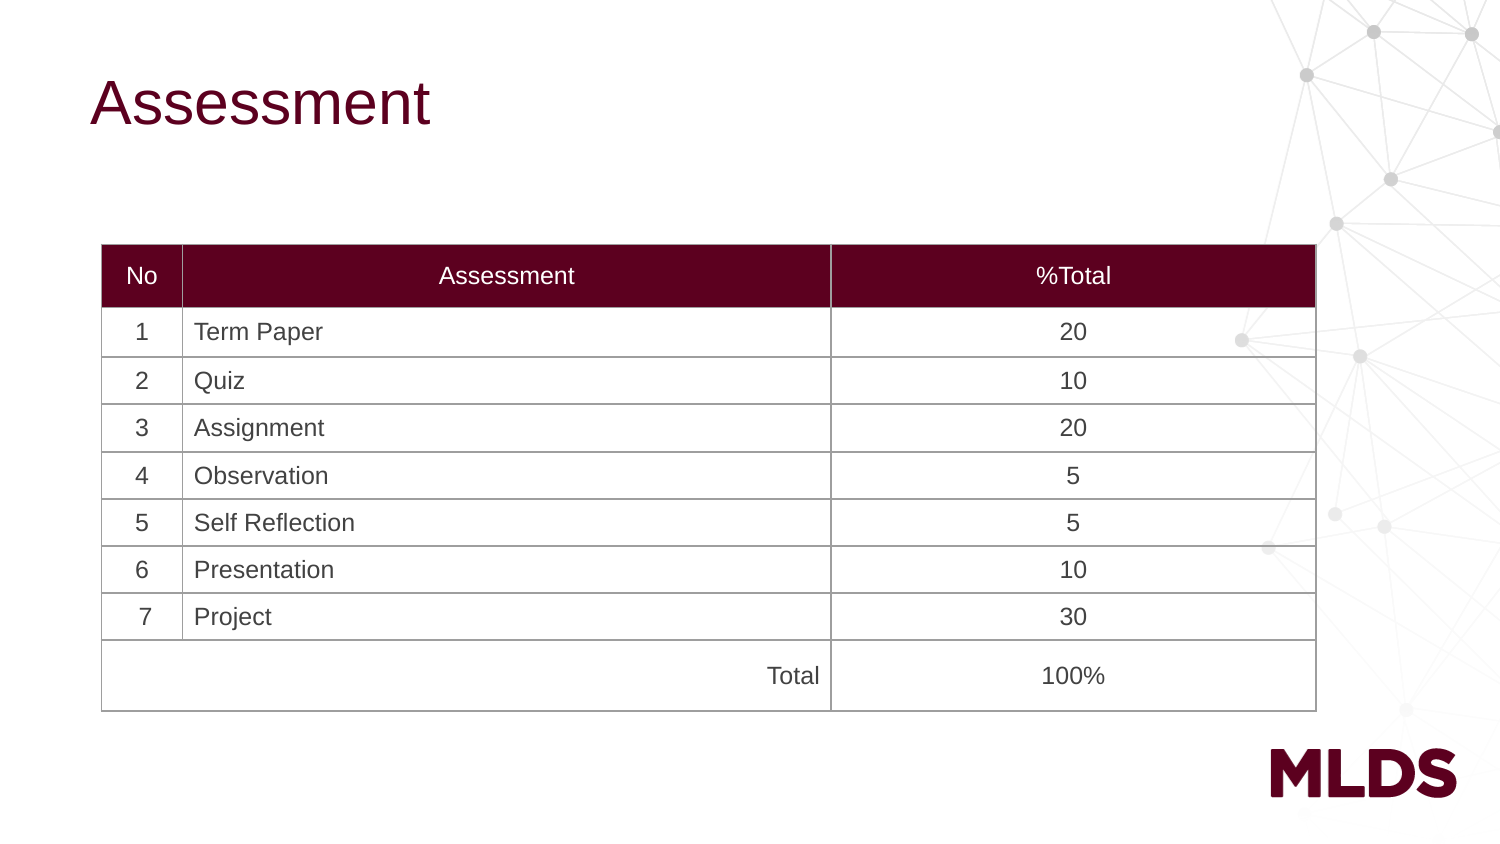

# Assessment

| No | Assessment | %Total |
| --- | --- | --- |
| 1 | Term Paper | 20 |
| 2 | Quiz | 10 |
| 3 | Assignment | 20 |
| 4 | Observation | 5 |
| 5 | Self Reflection | 5 |
| 6 | Presentation | 10 |
| 7 | Project | 30 |
| Total |  | 100% |